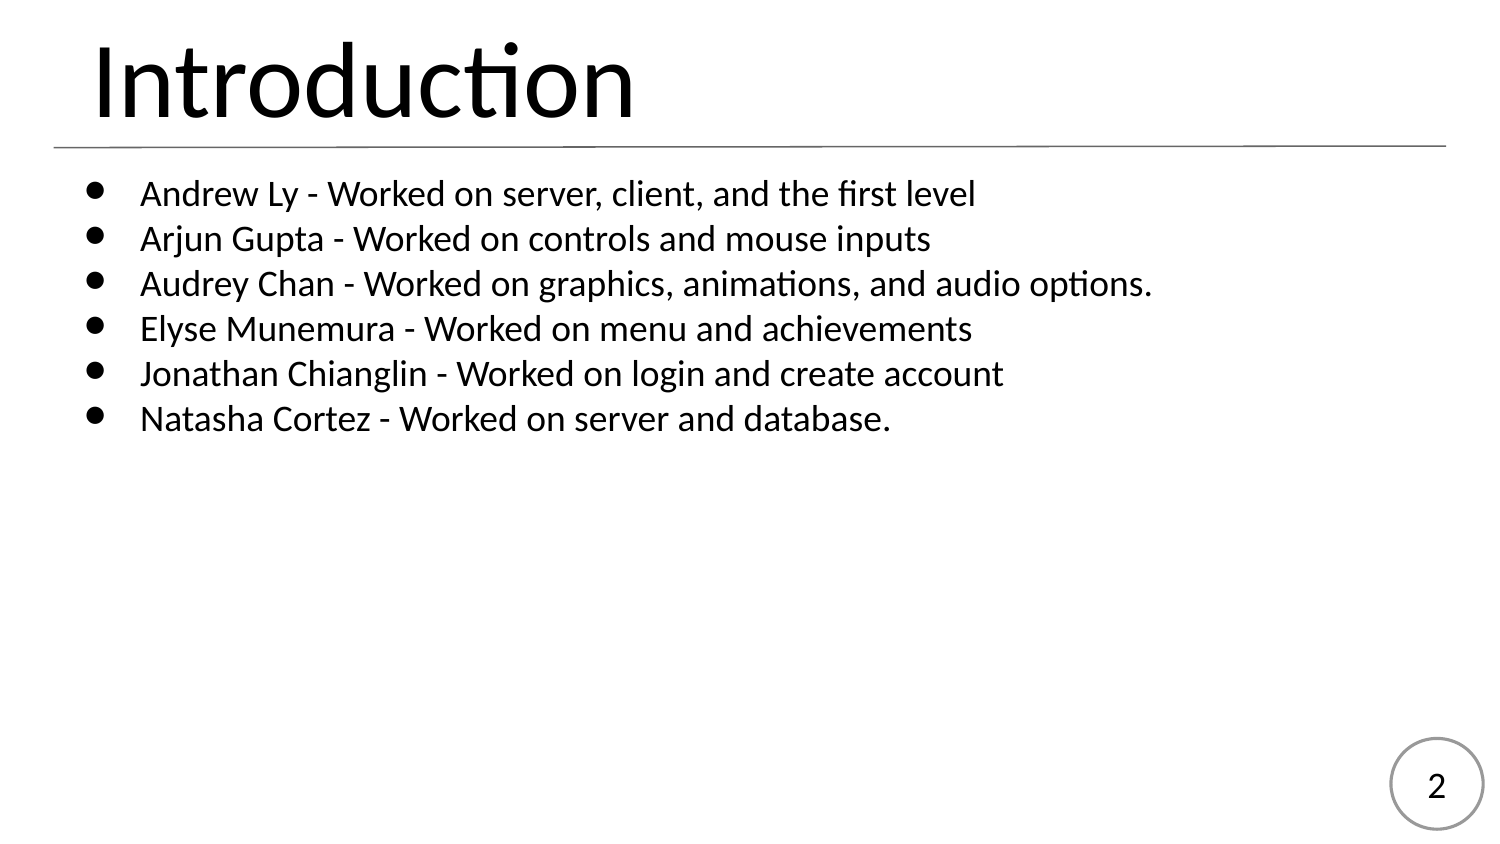

# Introduction
Andrew Ly - Worked on server, client, and the first level
Arjun Gupta - Worked on controls and mouse inputs
Audrey Chan - Worked on graphics, animations, and audio options.
Elyse Munemura - Worked on menu and achievements
Jonathan Chianglin - Worked on login and create account
Natasha Cortez - Worked on server and database.

2